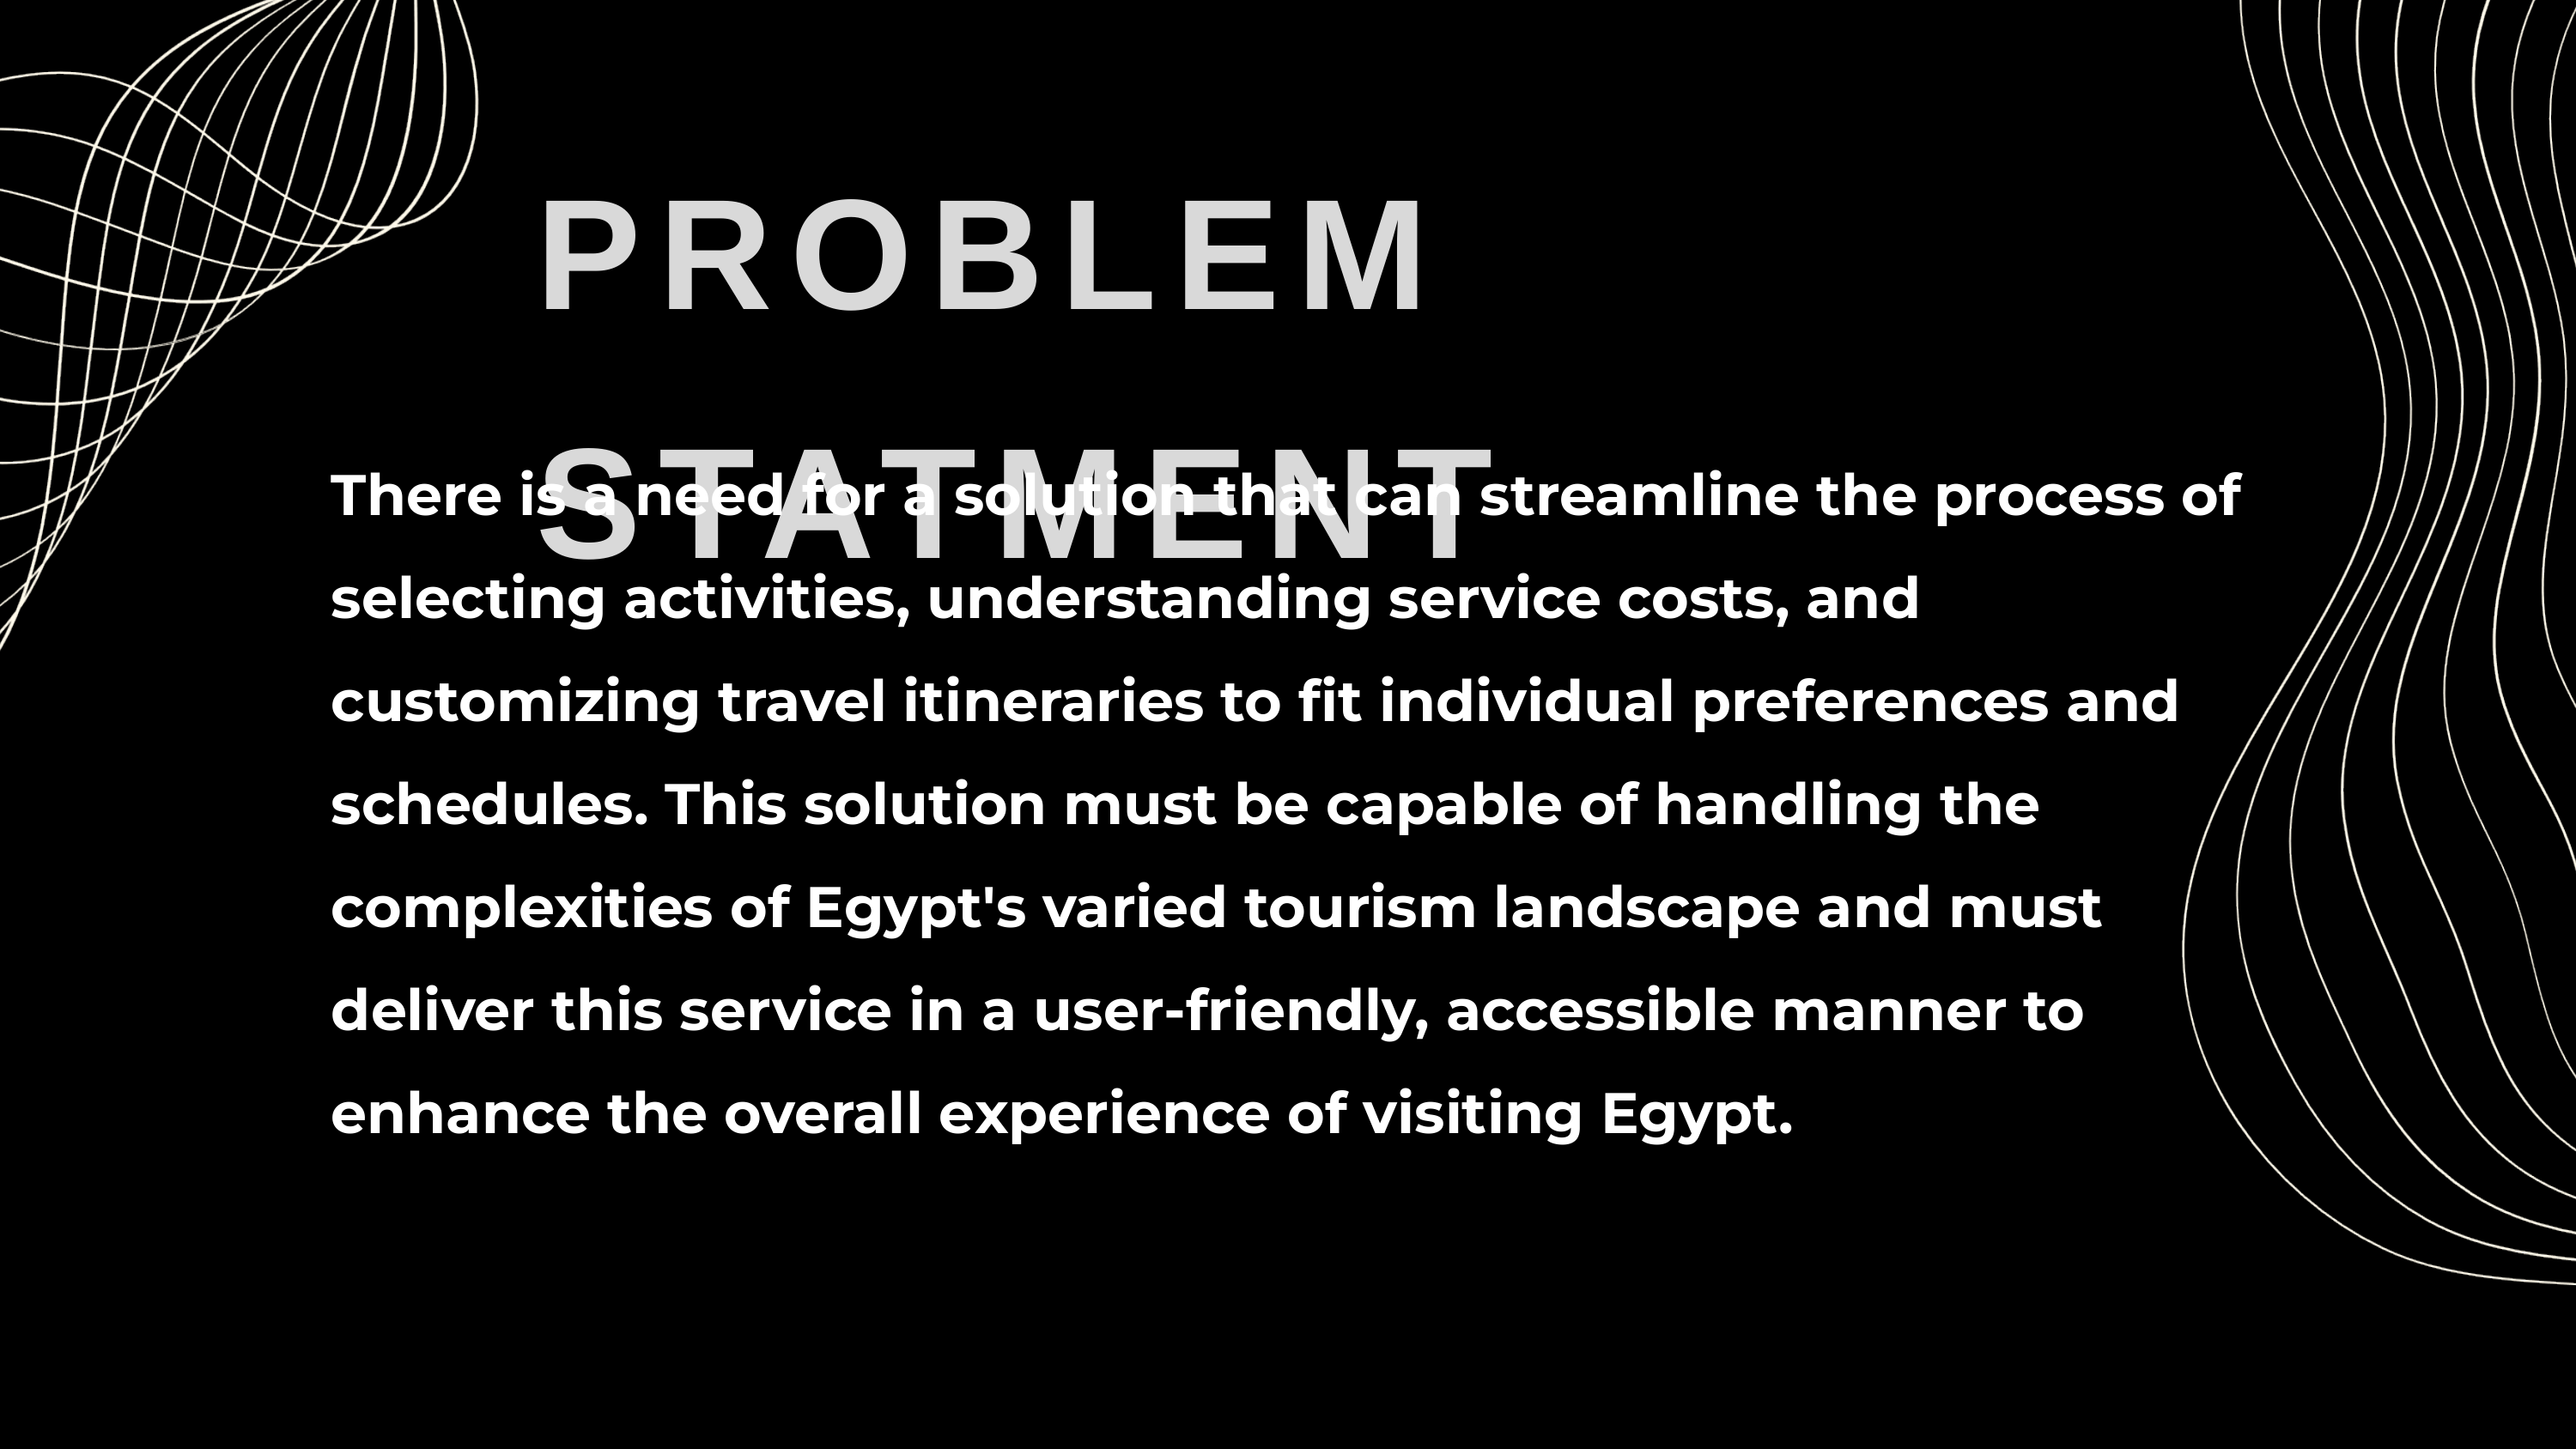

PROBLEM STATMENT
There is a need for a solution that can streamline the process of selecting activities, understanding service costs, and customizing travel itineraries to fit individual preferences and schedules. This solution must be capable of handling the complexities of Egypt's varied tourism landscape and must deliver this service in a user-friendly, accessible manner to enhance the overall experience of visiting Egypt.